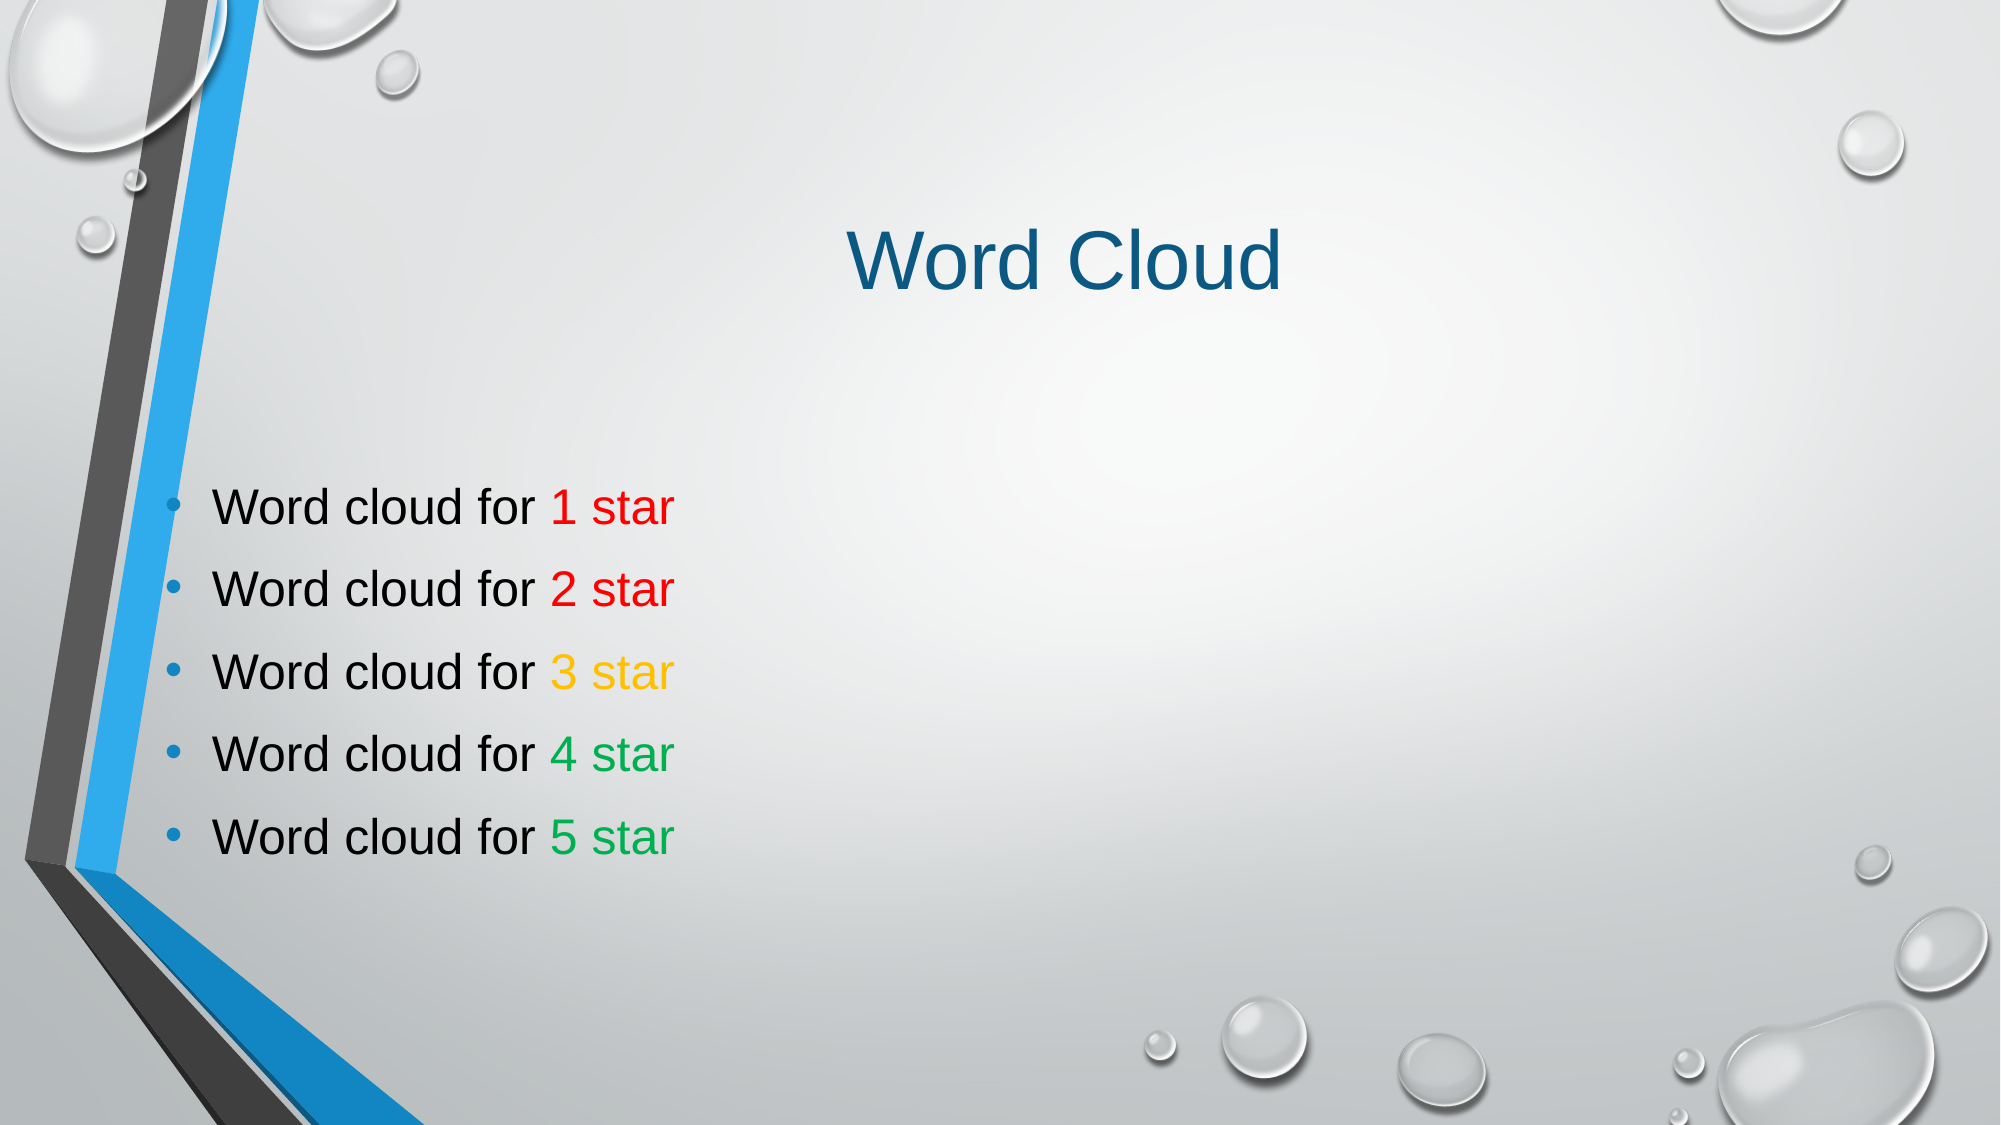

# Word Cloud
Word cloud for 1 star
Word cloud for 2 star
Word cloud for 3 star
Word cloud for 4 star
Word cloud for 5 star